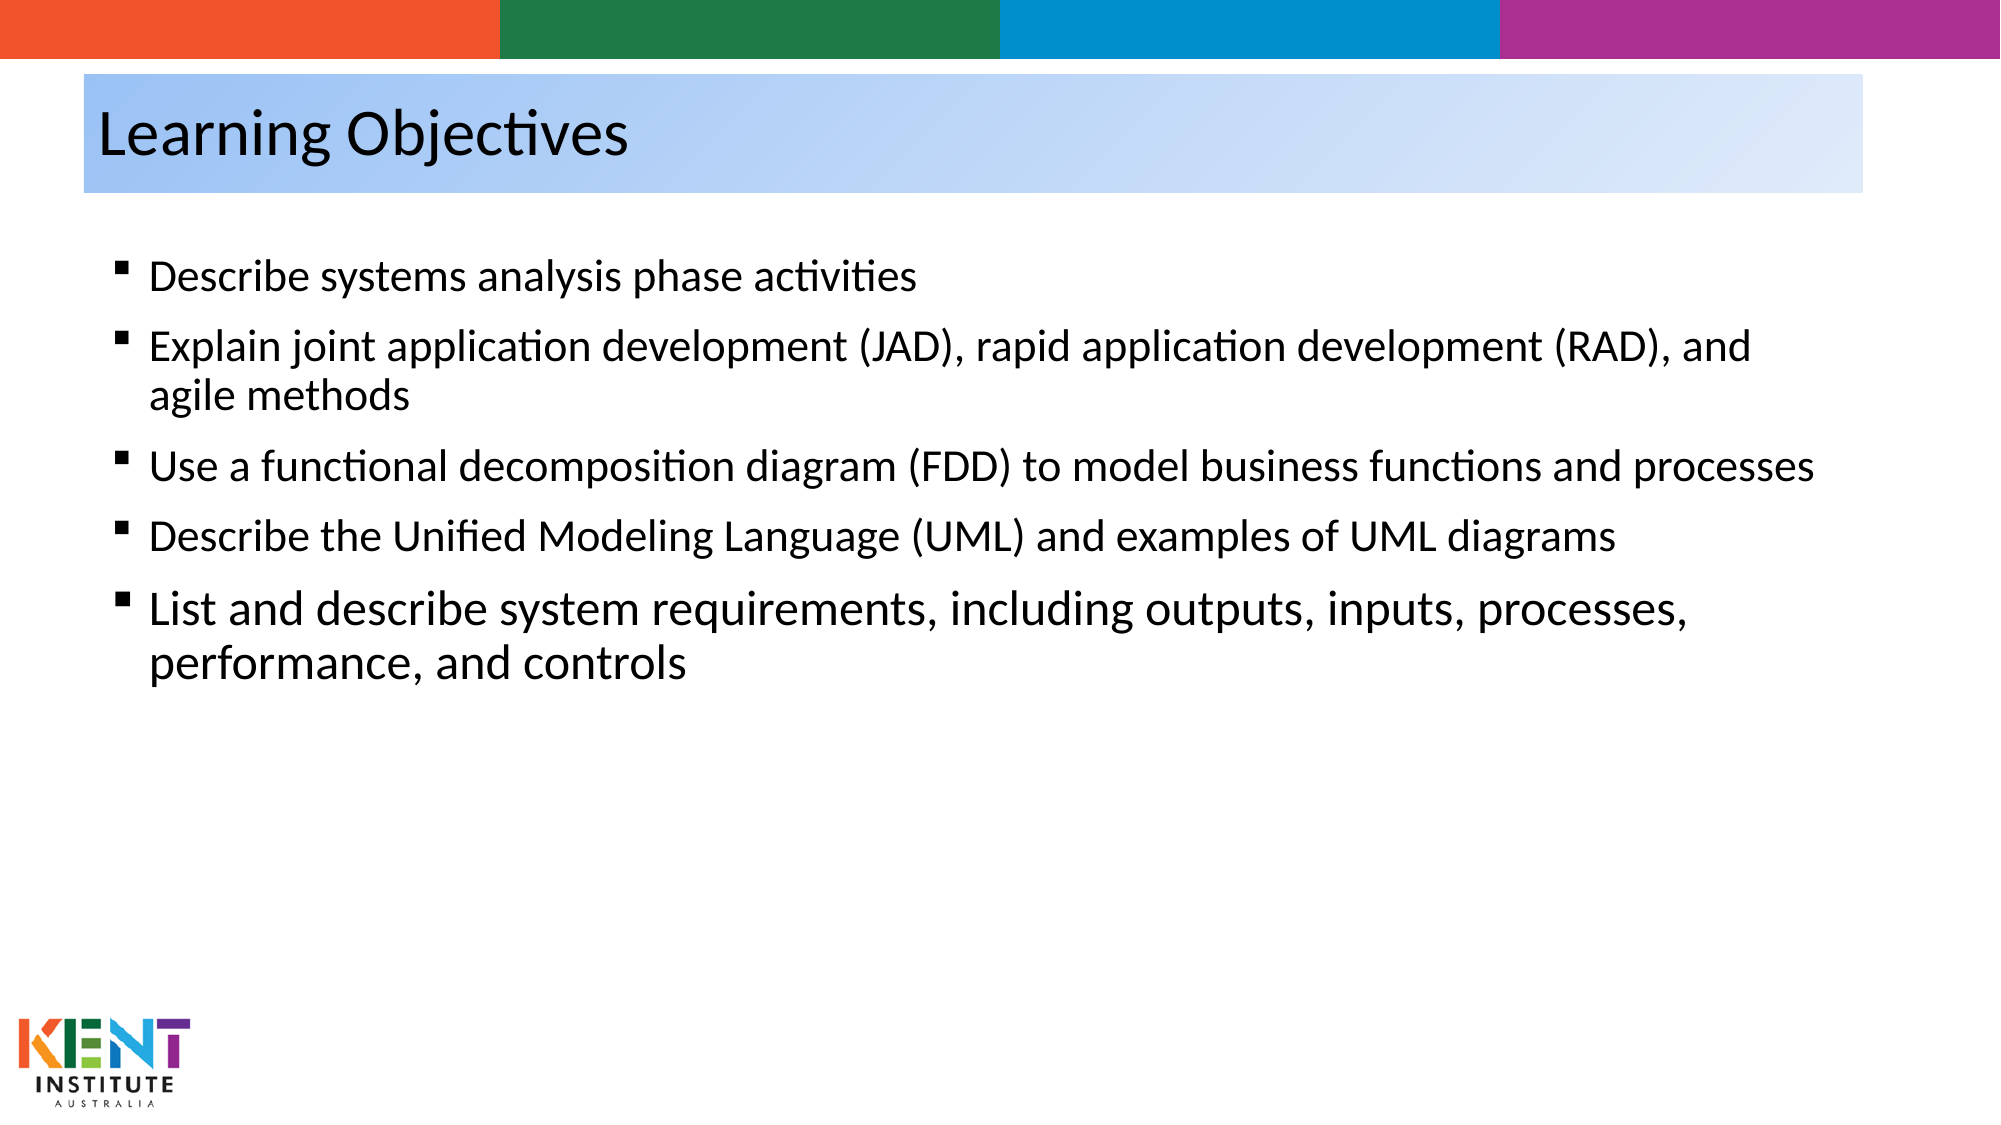

# Learning Objectives
Describe systems analysis phase activities
Explain joint application development (JAD), rapid application development (RAD), and agile methods
Use a functional decomposition diagram (FDD) to model business functions and processes
Describe the Unified Modeling Language (UML) and examples of UML diagrams
List and describe system requirements, including outputs, inputs, processes, performance, and controls
3